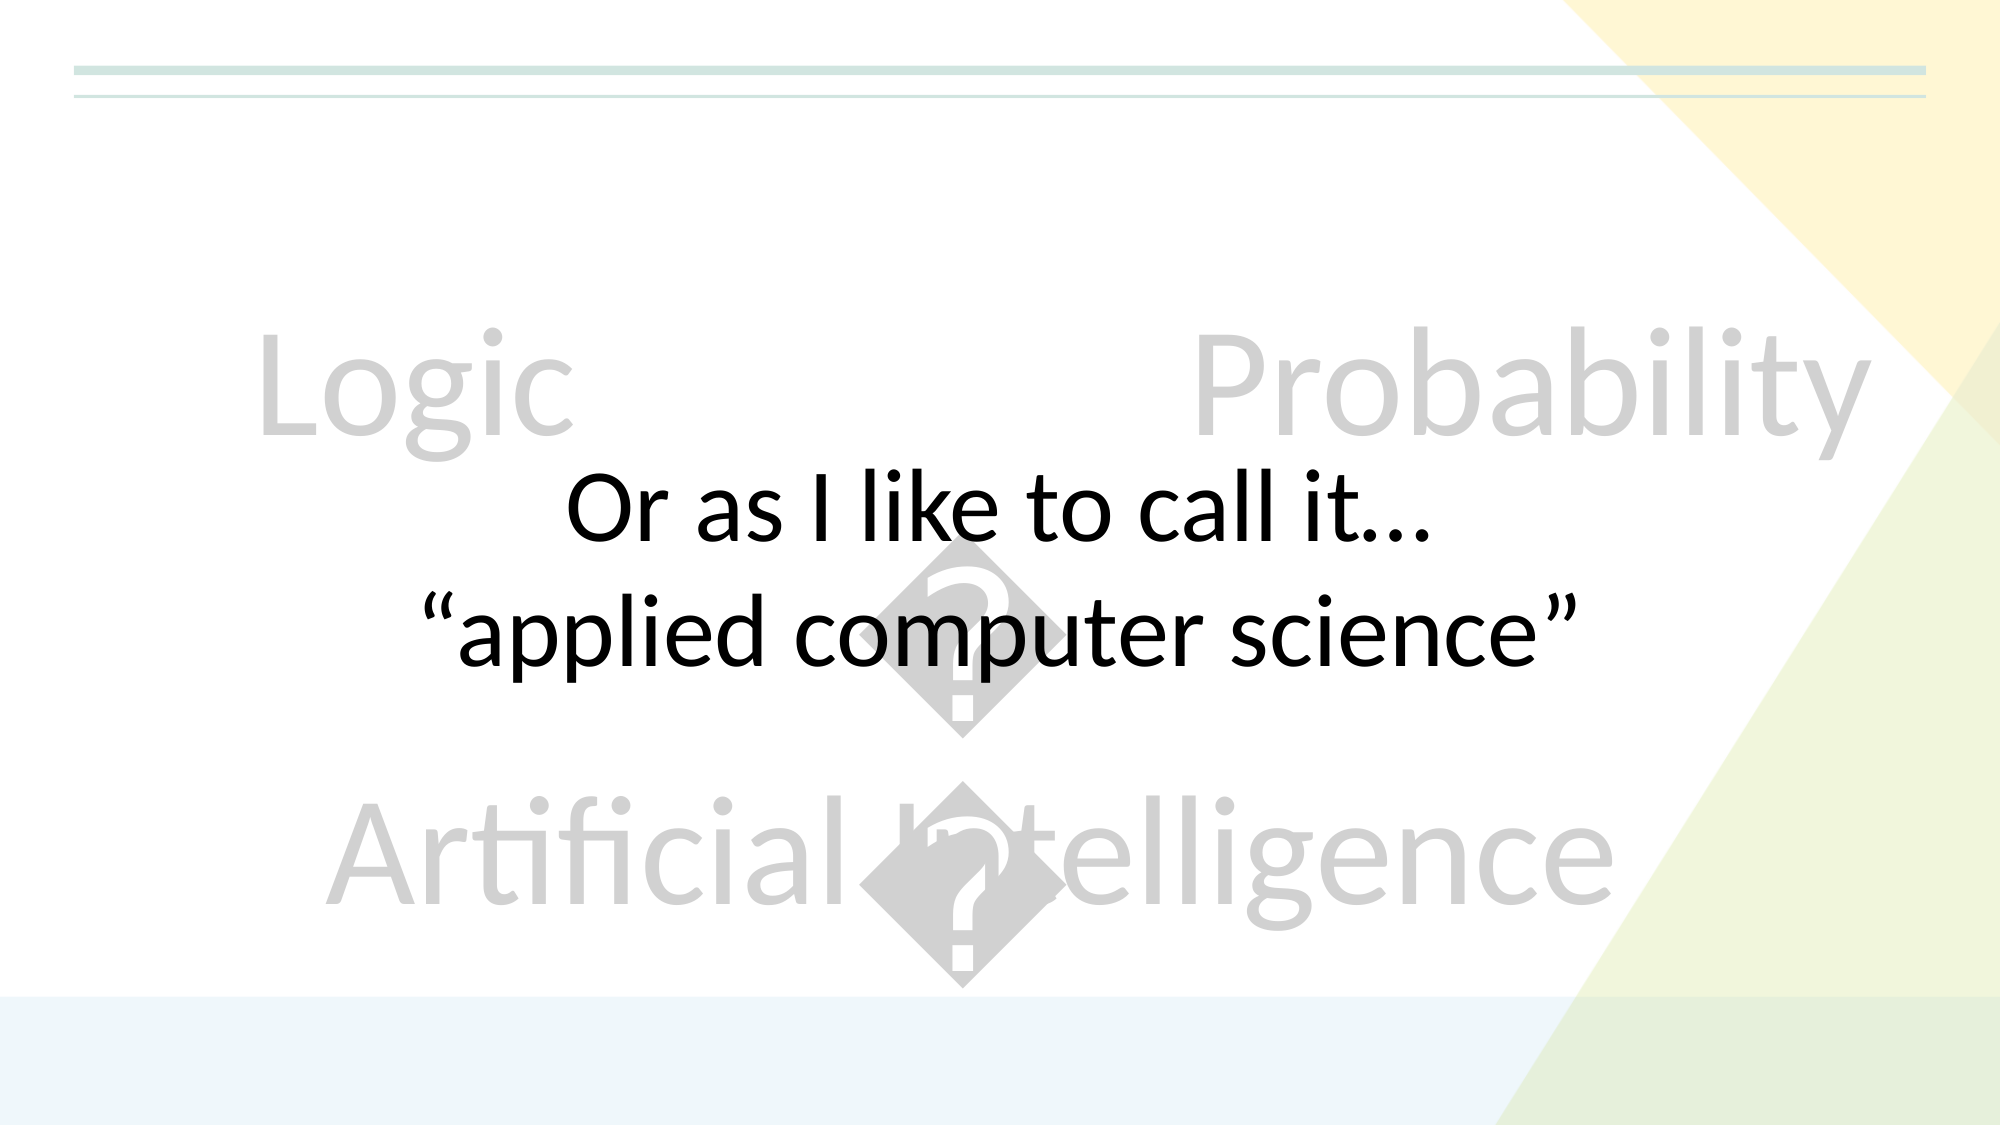

Or as I like to call it…
“applied computer science”
Logic
Probability
🤝
Artificial Intelligence